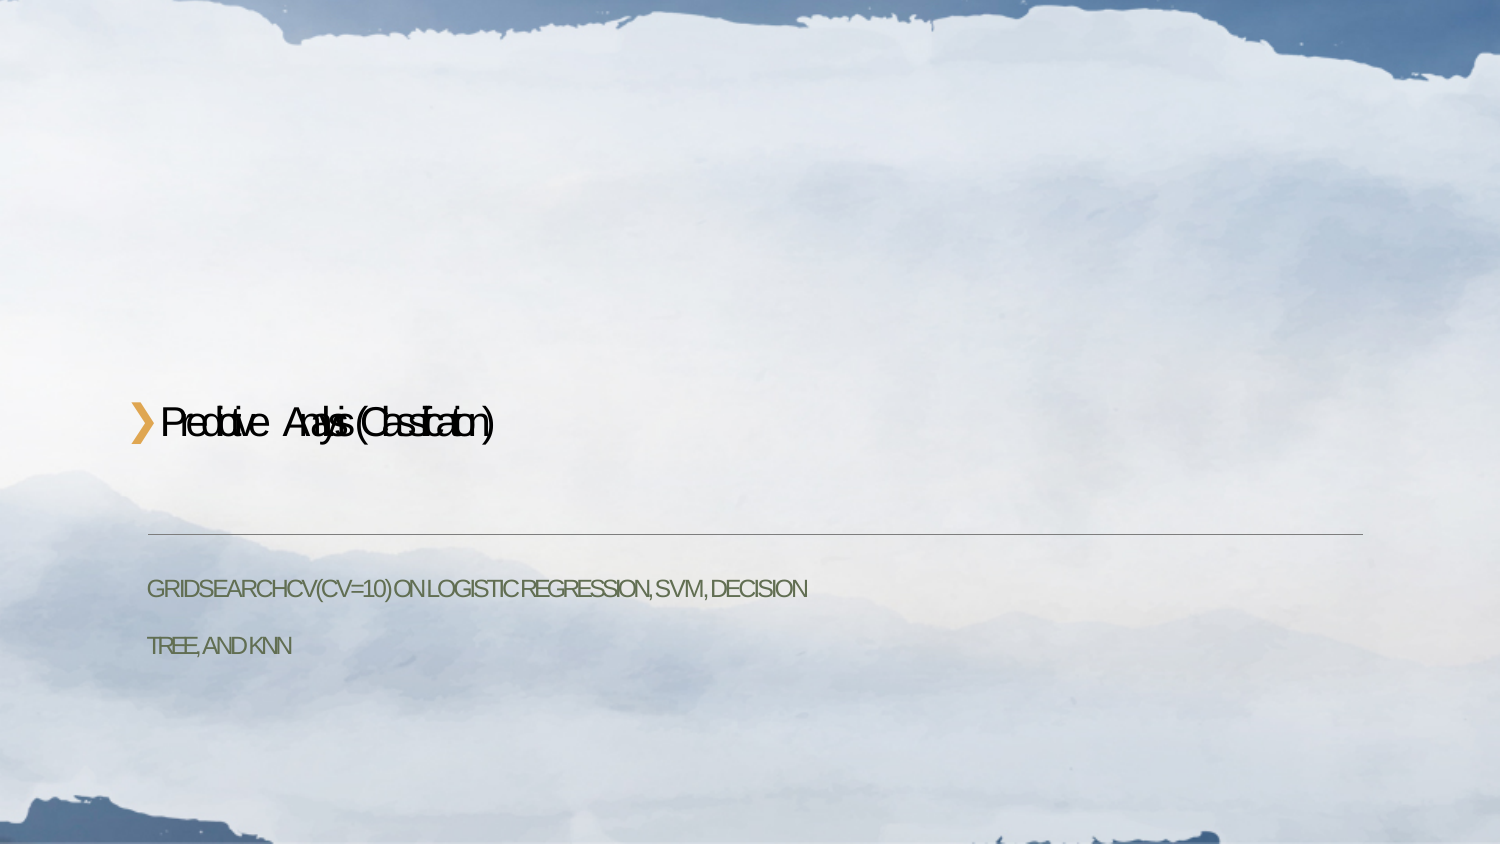

# 37
Predictive Analysis  (Classification)

GRIDSEARCHCV(CV=10)ONLOGISTICREGRESSION,SVM,DECISION
TREE,ANDKNN